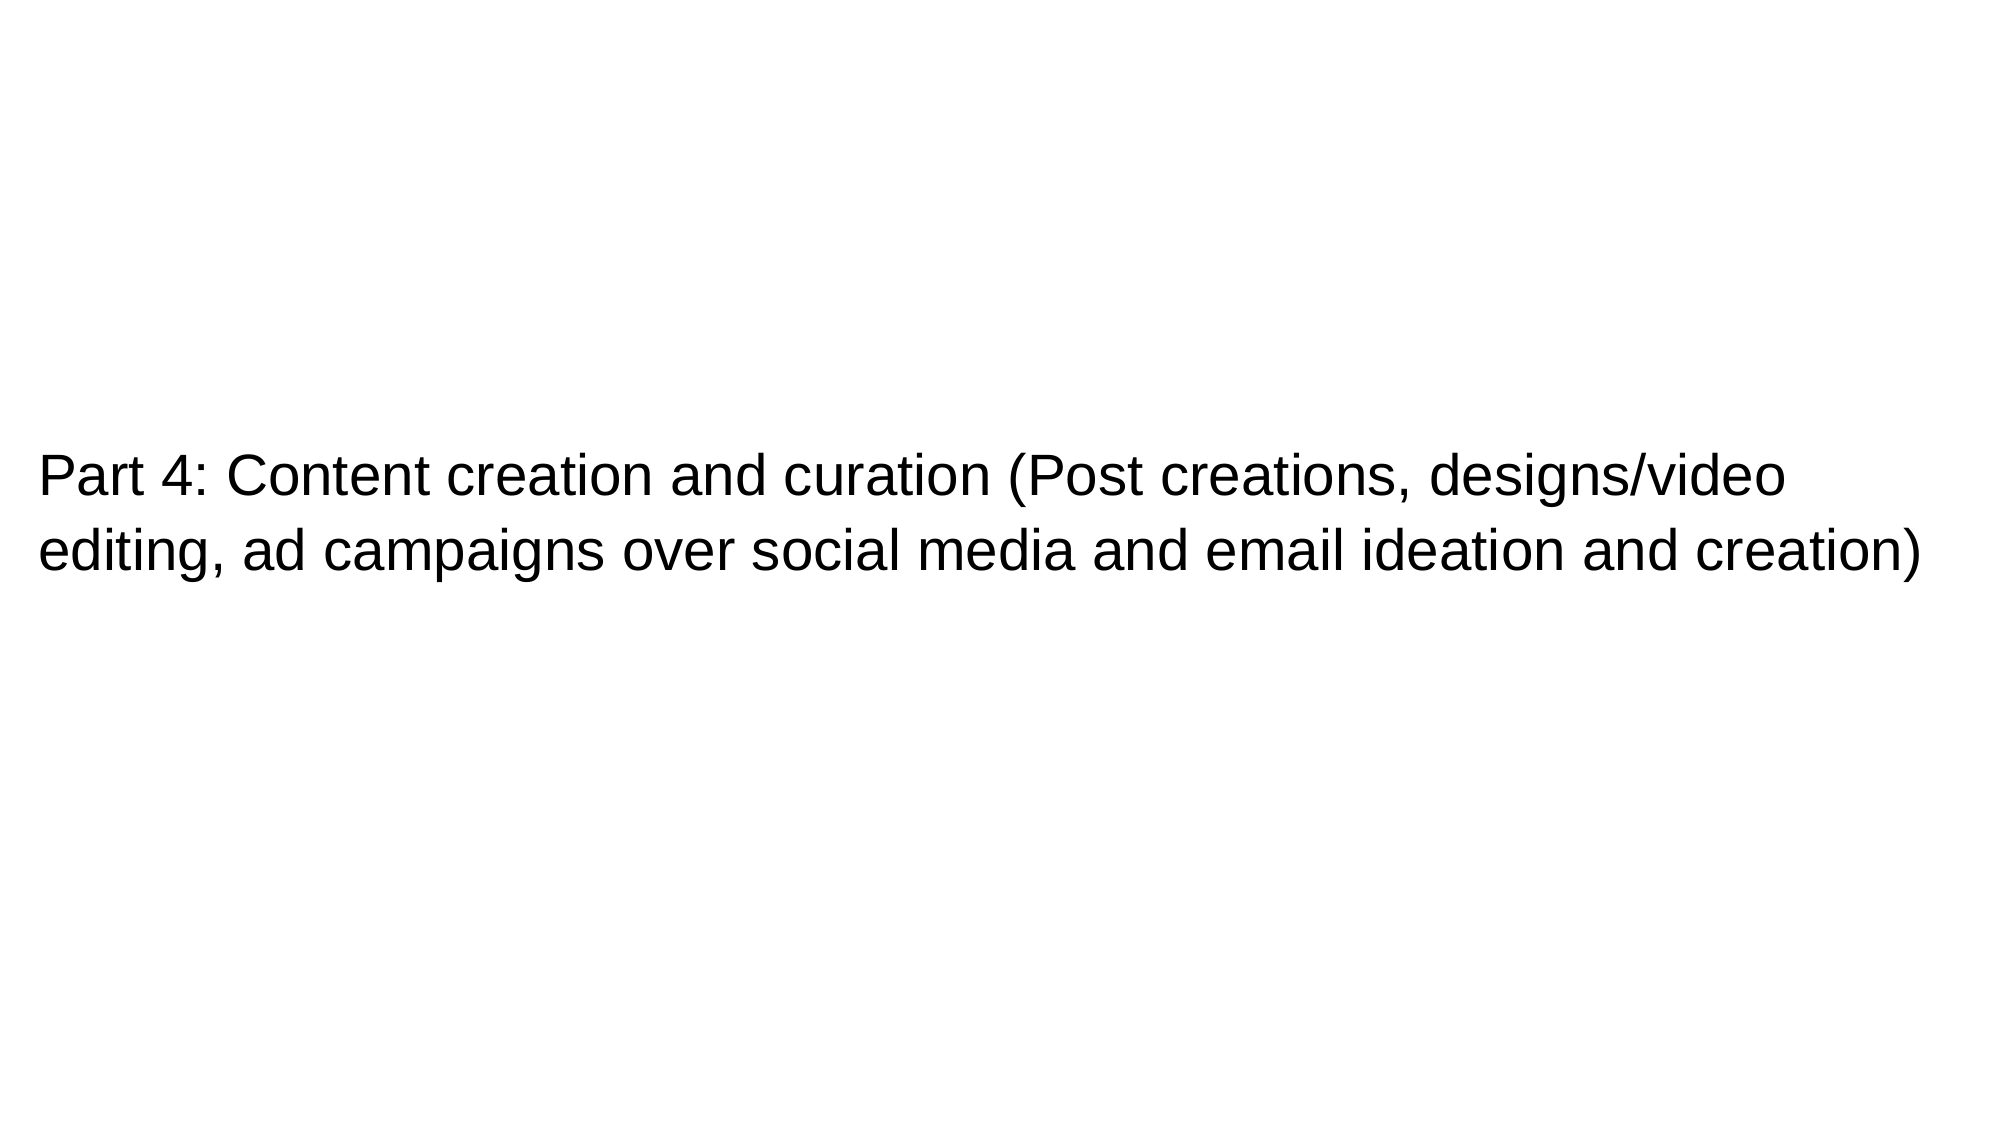

Part 4: Content creation and curation (Post creations, designs/video editing, ad campaigns over social media and email ideation and creation)